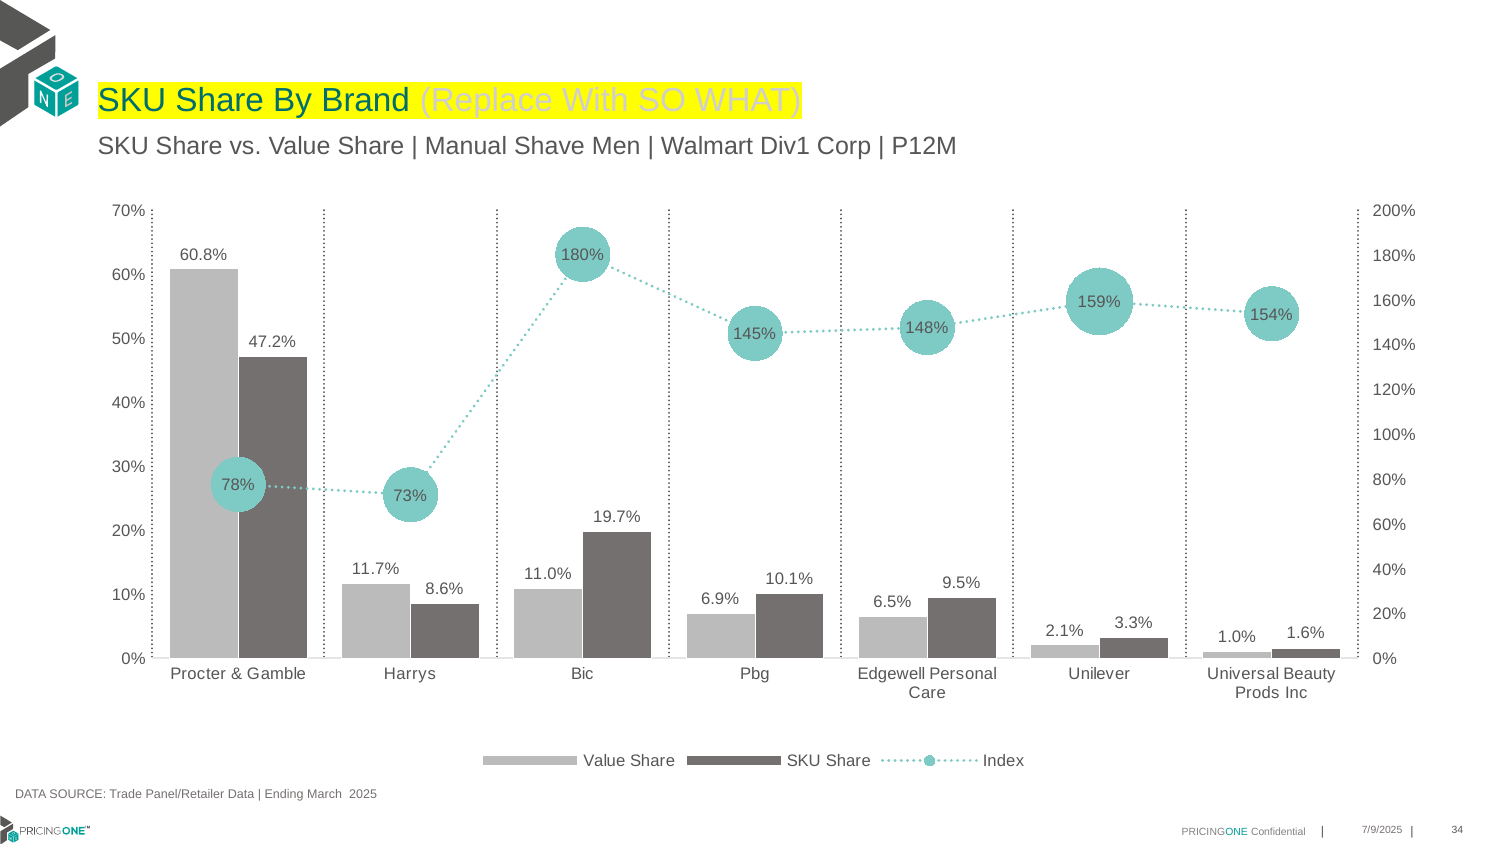

# SKU Share By Brand (Replace With SO WHAT)
SKU Share vs. Value Share | Manual Shave Men | Walmart Div1 Corp | P12M

### Chart

| Category | Value Share | SKU Share | Index |
|---|---|---|---|
| Procter & Gamble | 0.6082134507964878 | 0.4719876293564887 | 0.776023004322571 |
| Harrys | 0.11716739610818547 | 0.08552396812180325 | 0.7299297497644777 |
| Bic | 0.10950056534360224 | 0.19745450220054717 | 1.803228153032397 |
| Pbg | 0.06946927522036705 | 0.10074937552039966 | 1.450272443476737 |
| Edgewell Personal Care | 0.06453013351511527 | 0.09527774473652909 | 1.4764845436777474 |
| Unilever | 0.020756485770872024 | 0.033067681693826574 | 1.593125255346986 |
| Universal Beauty Prods Inc | 0.010361762303401785 | 0.015939098370405618 | 1.5382613404645256 |
DATA SOURCE: Trade Panel/Retailer Data | Ending March  2025

7/9/2025
34